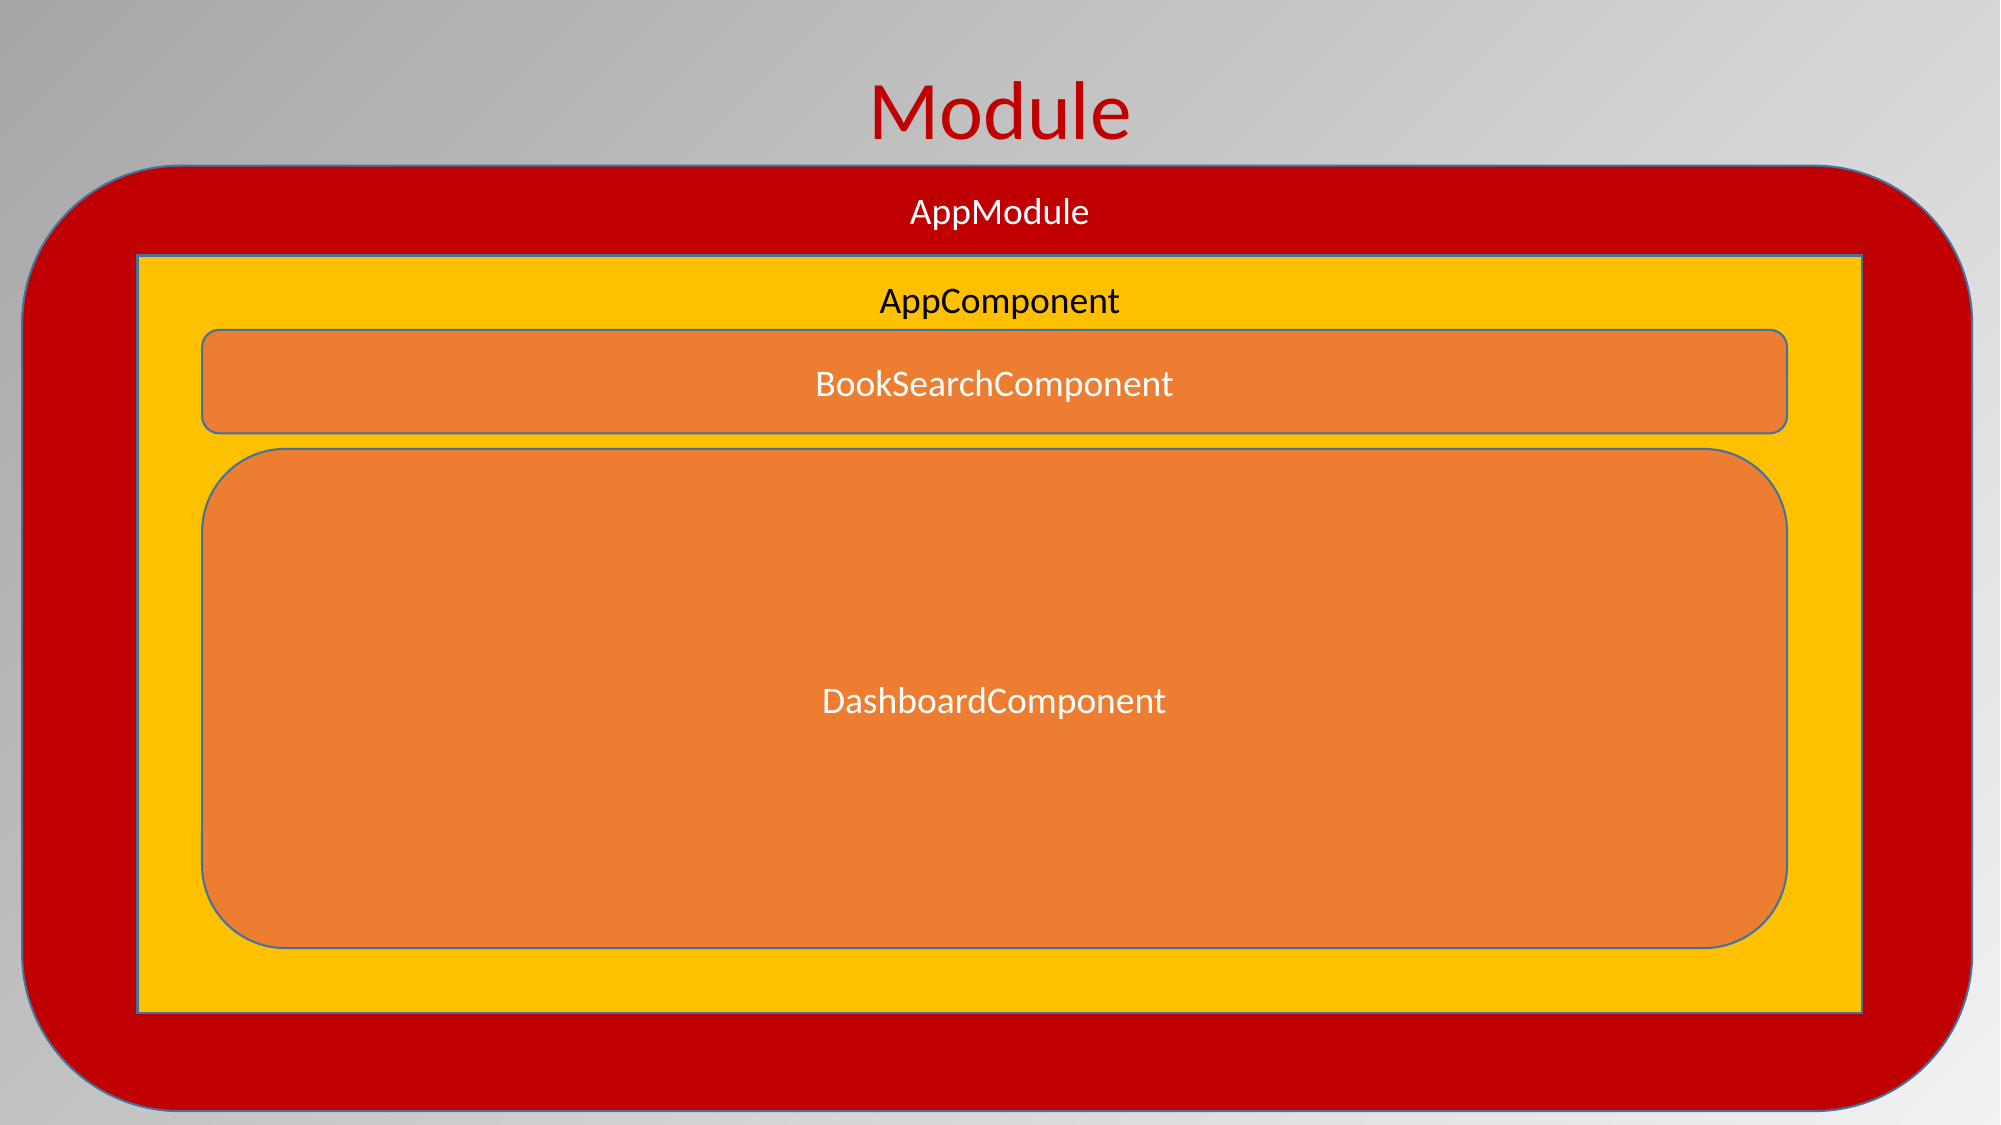

# Module
SideBarComponent
AppModule
Module
AppComponent
BookSearchComponent
DashboardComponent